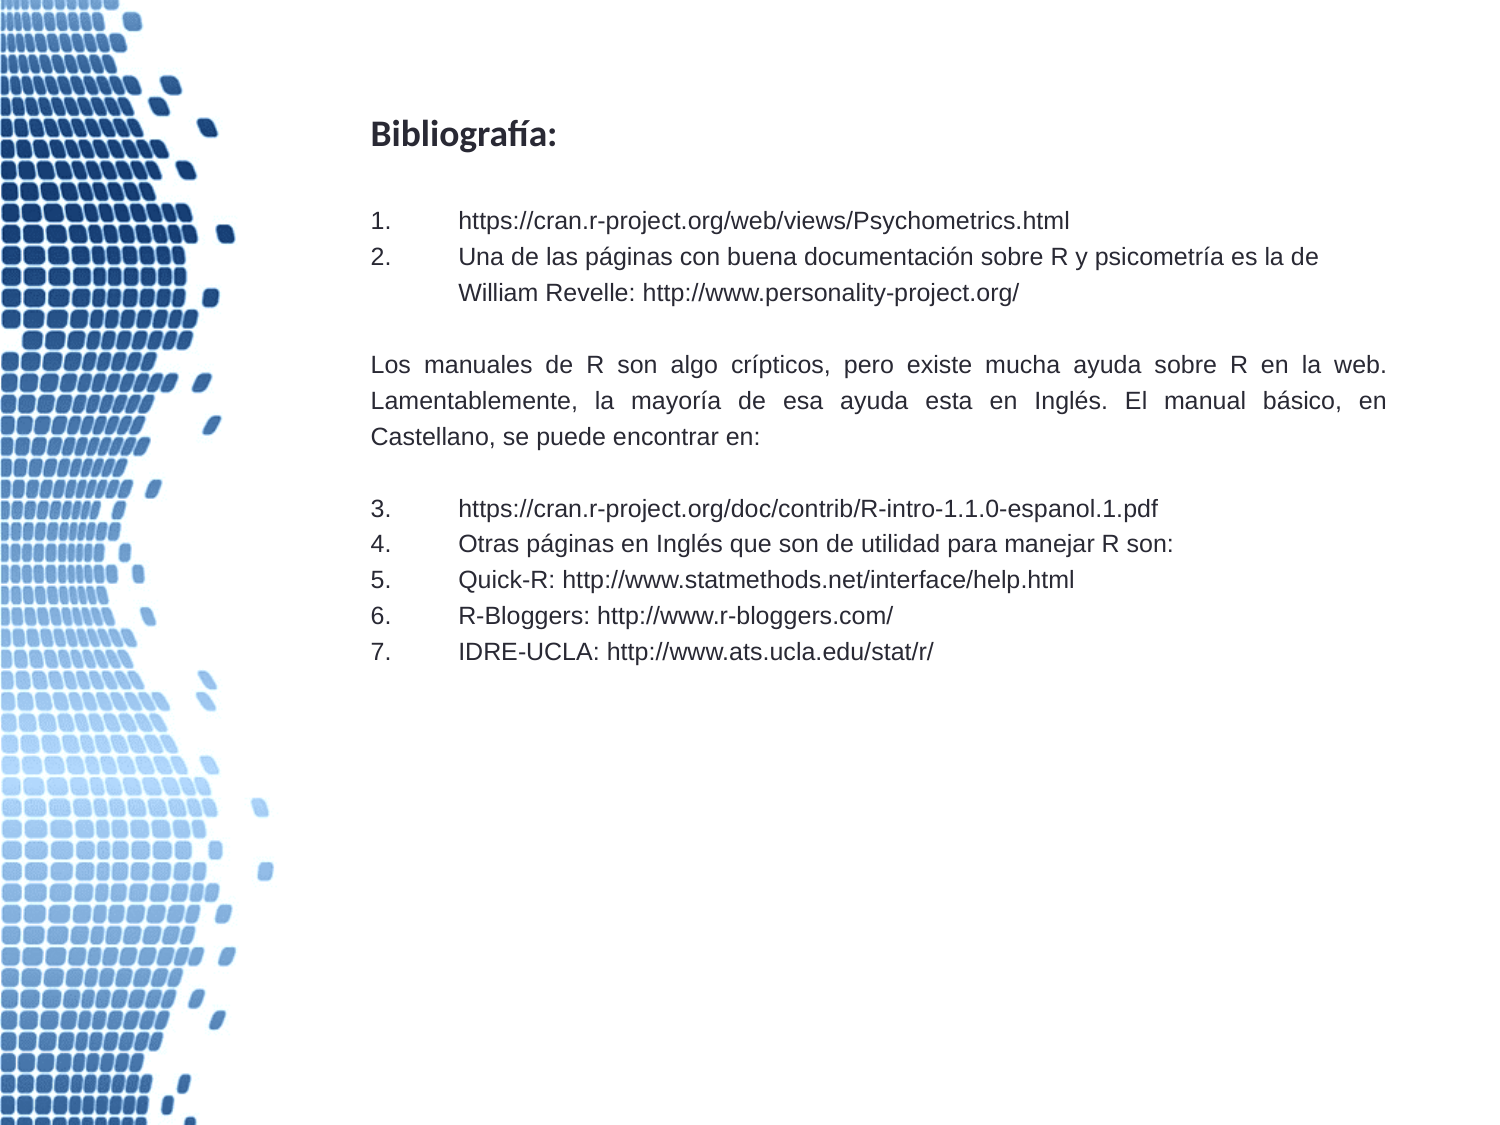

Bibliografía:
https://cran.r-project.org/web/views/Psychometrics.html
Una de las páginas con buena documentación sobre R y psicometría es la de William Revelle: http://www.personality-project.org/

Los manuales de R son algo crípticos, pero existe mucha ayuda sobre R en la web. Lamentablemente, la mayoría de esa ayuda esta en Inglés. El manual básico, en Castellano, se puede encontrar en:

https://cran.r-project.org/doc/contrib/R-intro-1.1.0-espanol.1.pdf
Otras páginas en Inglés que son de utilidad para manejar R son:
Quick-R: http://www.statmethods.net/interface/help.html
R-Bloggers: http://www.r-bloggers.com/
IDRE-UCLA: http://www.ats.ucla.edu/stat/r/